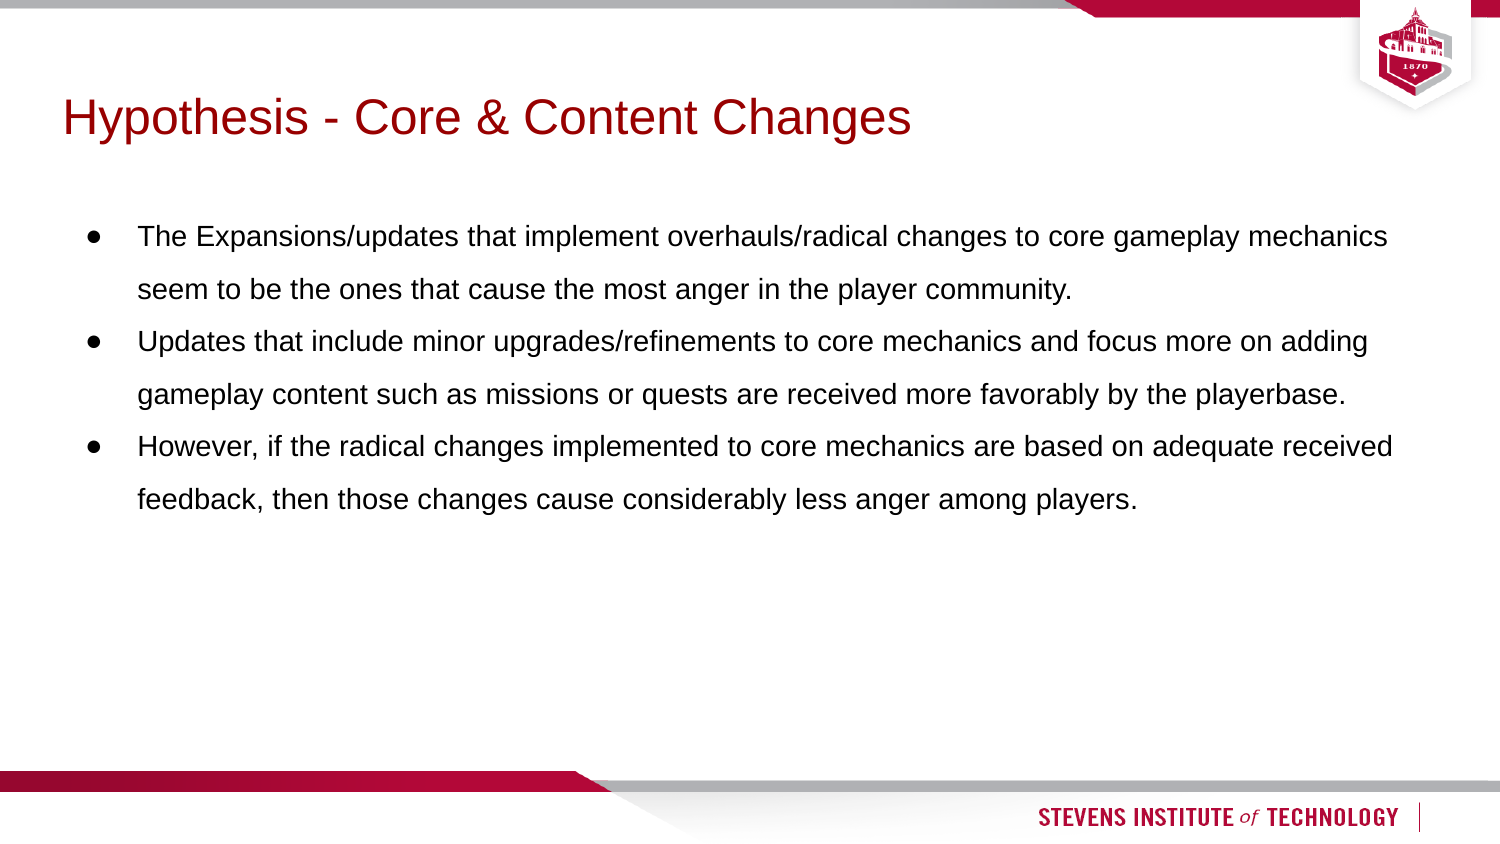

# Hypothesis - Core & Content Changes
The Expansions/updates that implement overhauls/radical changes to core gameplay mechanics seem to be the ones that cause the most anger in the player community.
Updates that include minor upgrades/refinements to core mechanics and focus more on adding gameplay content such as missions or quests are received more favorably by the playerbase.
However, if the radical changes implemented to core mechanics are based on adequate received feedback, then those changes cause considerably less anger among players.